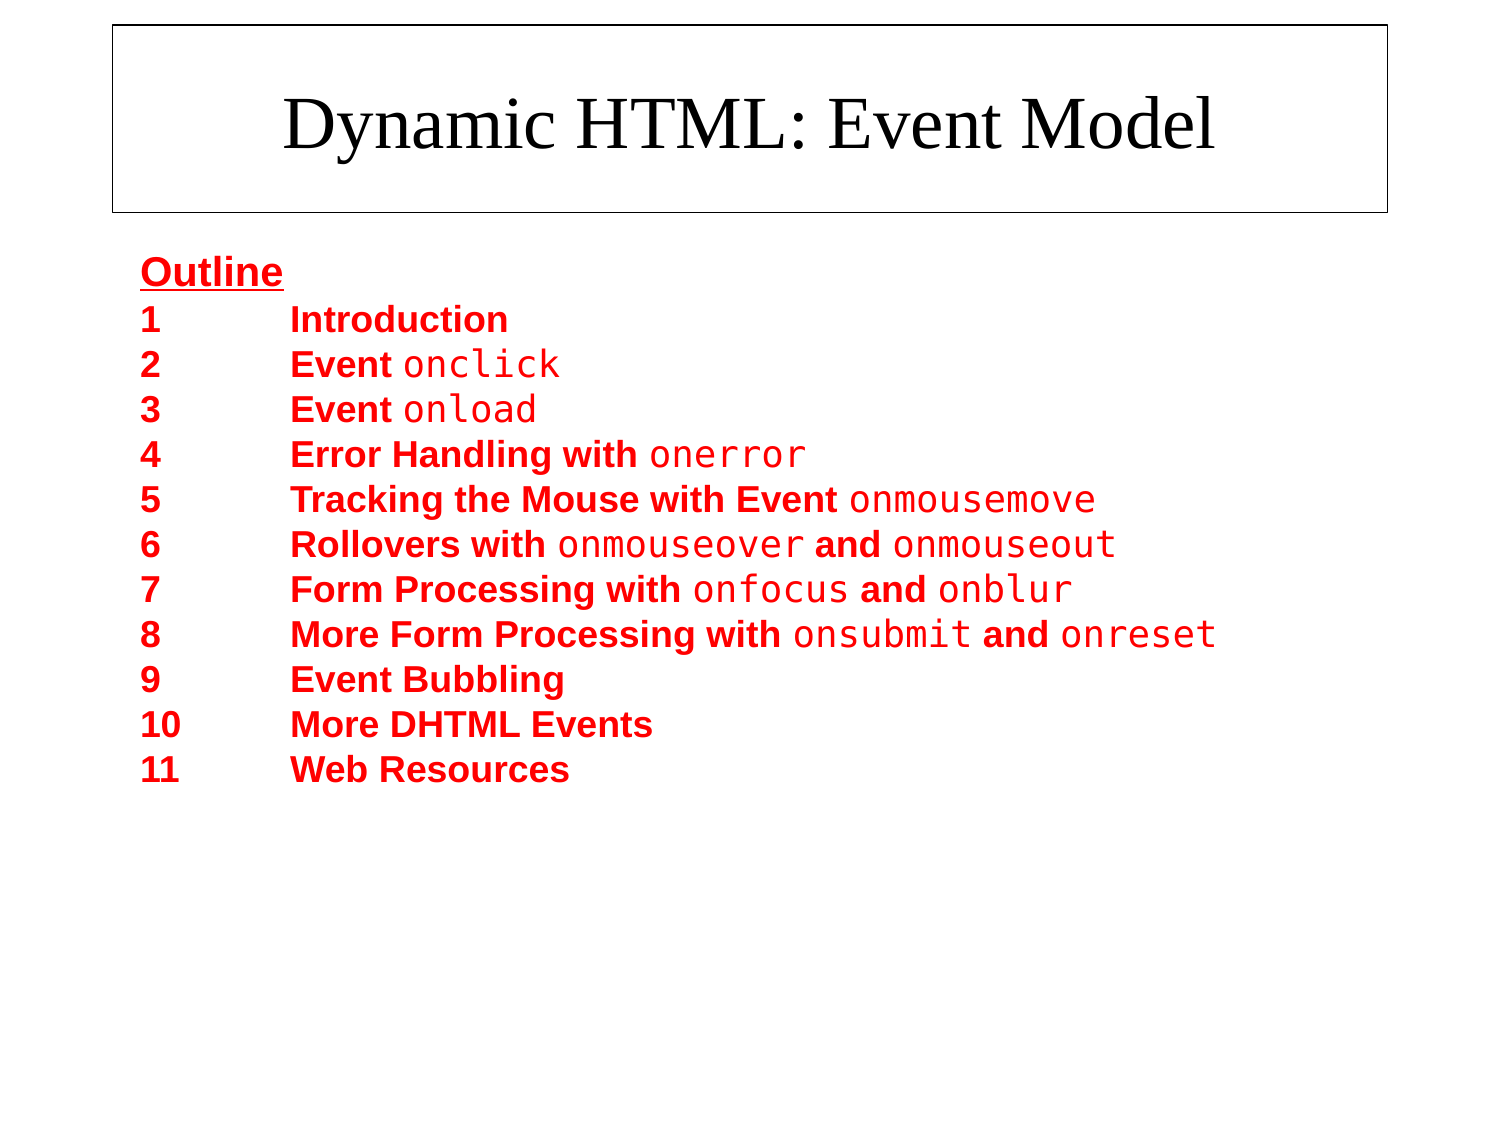

# Dynamic HTML: Event Model
Outline
1  	Introduction
2  	Event onclick
3  	Event onload
4  	Error Handling with onerror
5  	Tracking the Mouse with Event onmousemove
6  	Rollovers with onmouseover and onmouseout
7  	Form Processing with onfocus and onblur
8  	More Form Processing with onsubmit and onreset
9  	Event Bubbling
10  	More DHTML Events
11	Web Resources